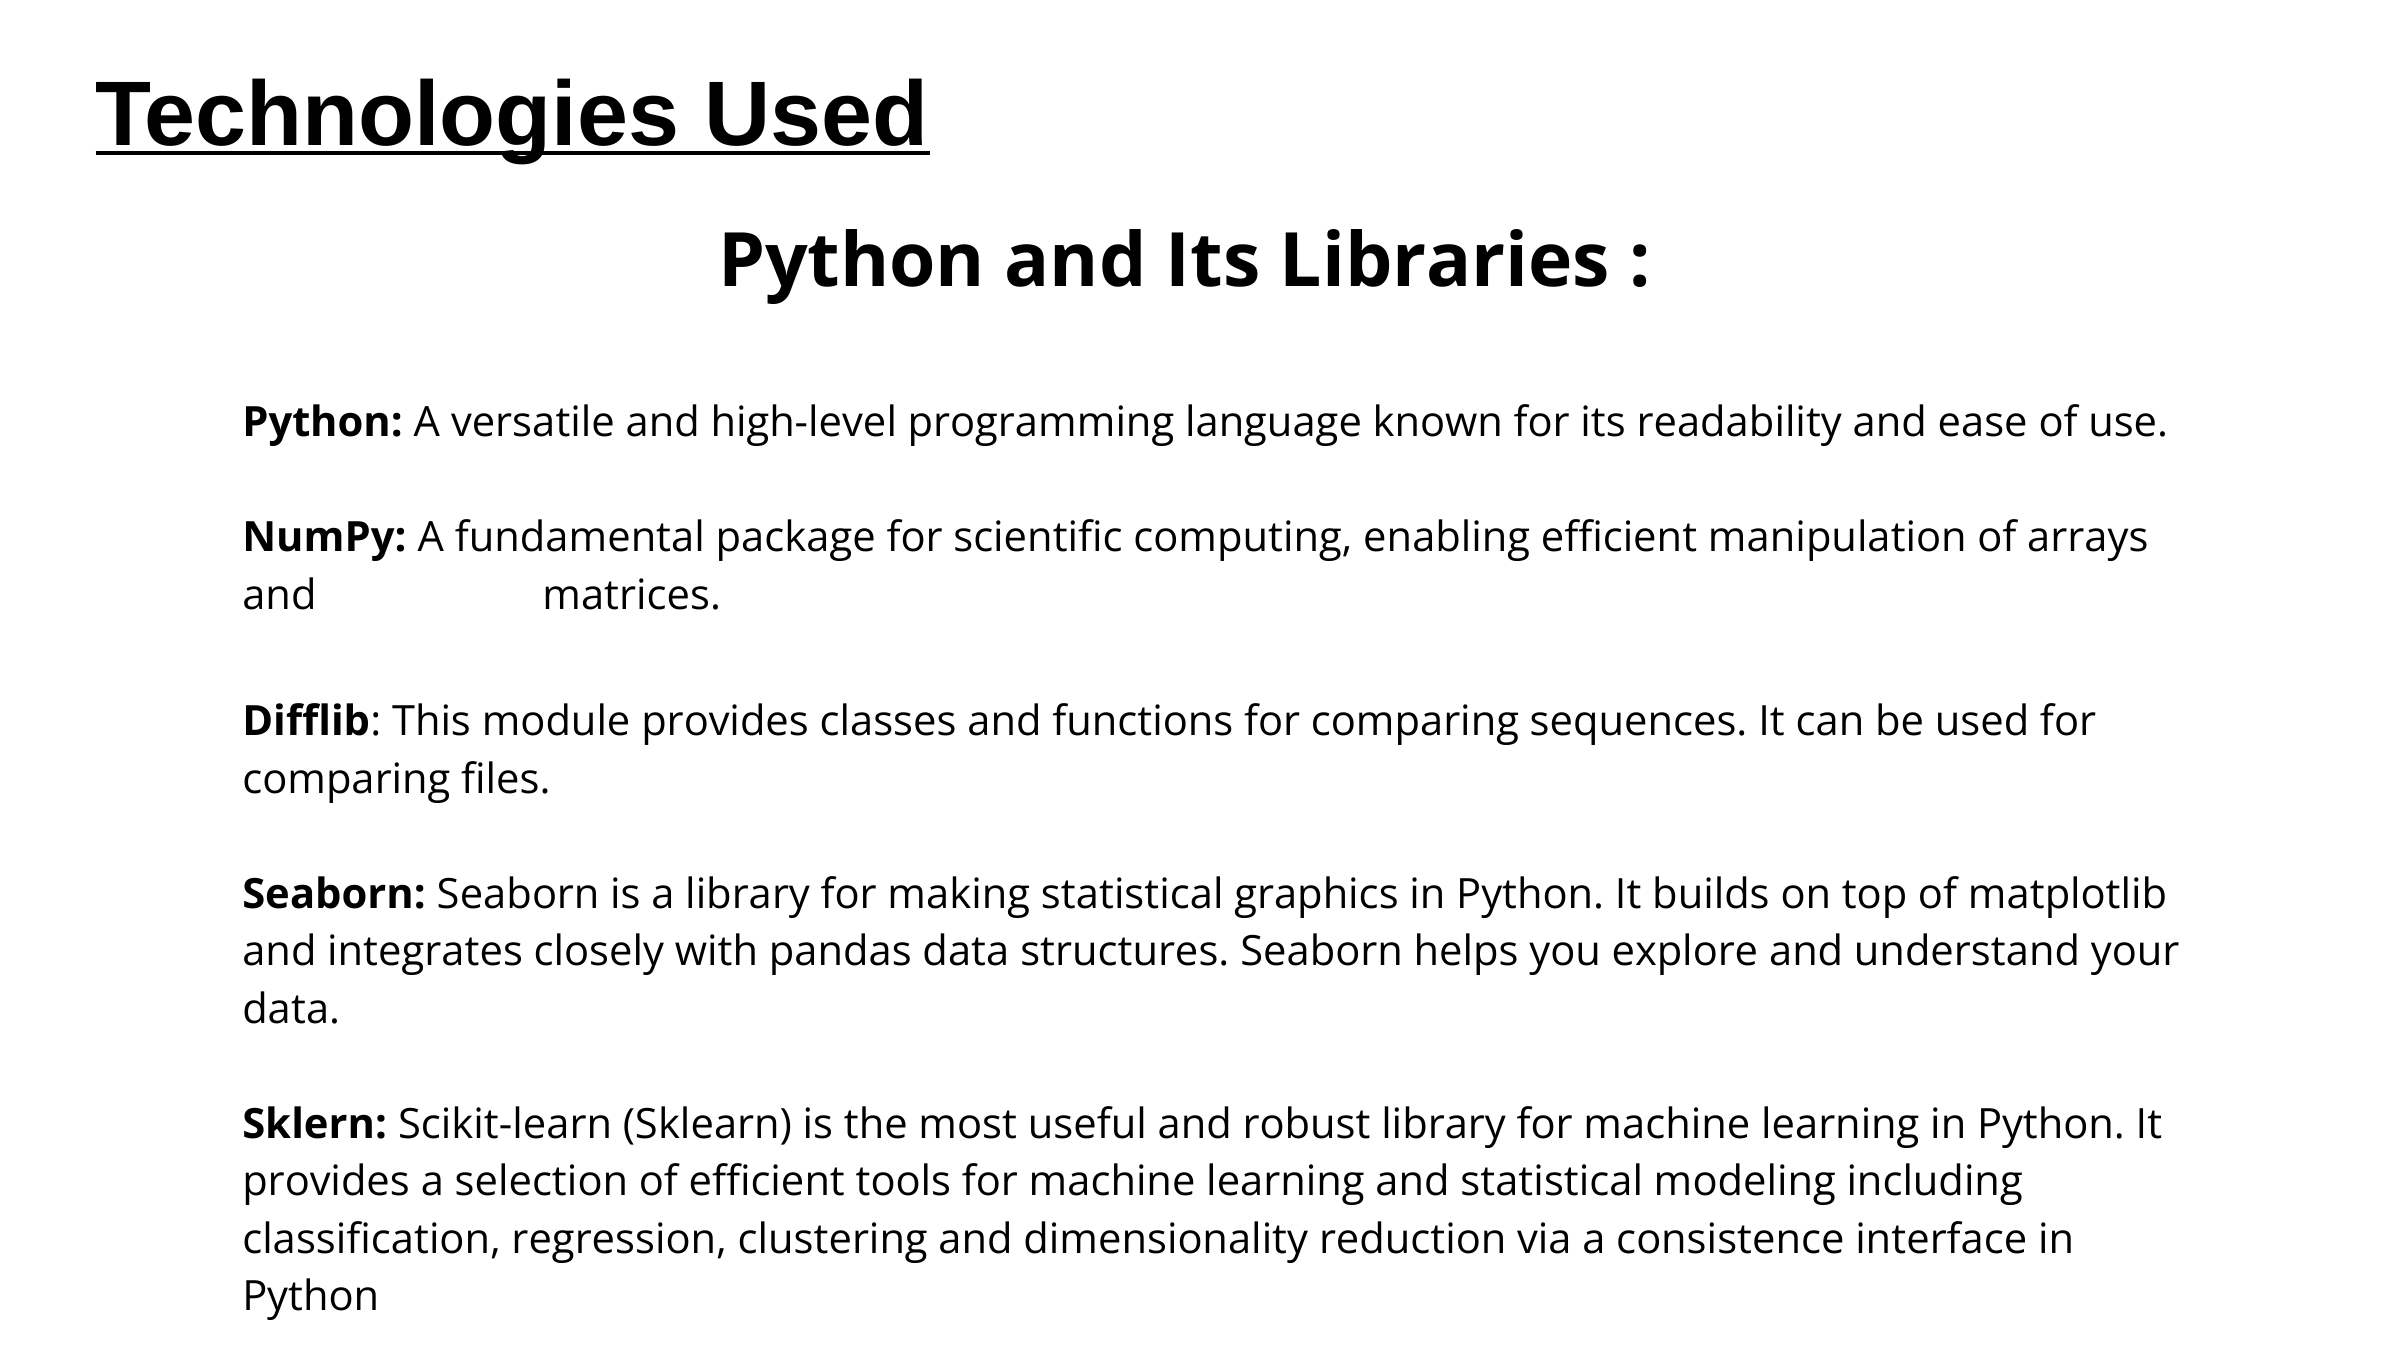

Technologies Used
Python and Its Libraries :
Python: A versatile and high-level programming language known for its readability and ease of use.

NumPy: A fundamental package for scientific computing, enabling efficient manipulation of arrays and         	matrices.

Difflib: This module provides classes and functions for comparing sequences. It can be used for  	comparing files.

Seaborn: Seaborn is a library for making statistical graphics in Python. It builds on top of matplotlib and integrates closely with pandas data structures. Seaborn helps you explore and understand your data.

Sklern: Scikit-learn (Sklearn) is the most useful and robust library for machine learning in Python. It provides a selection of efficient tools for machine learning and statistical modeling including classification, regression, clustering and dimensionality reduction via a consistence interface in Python